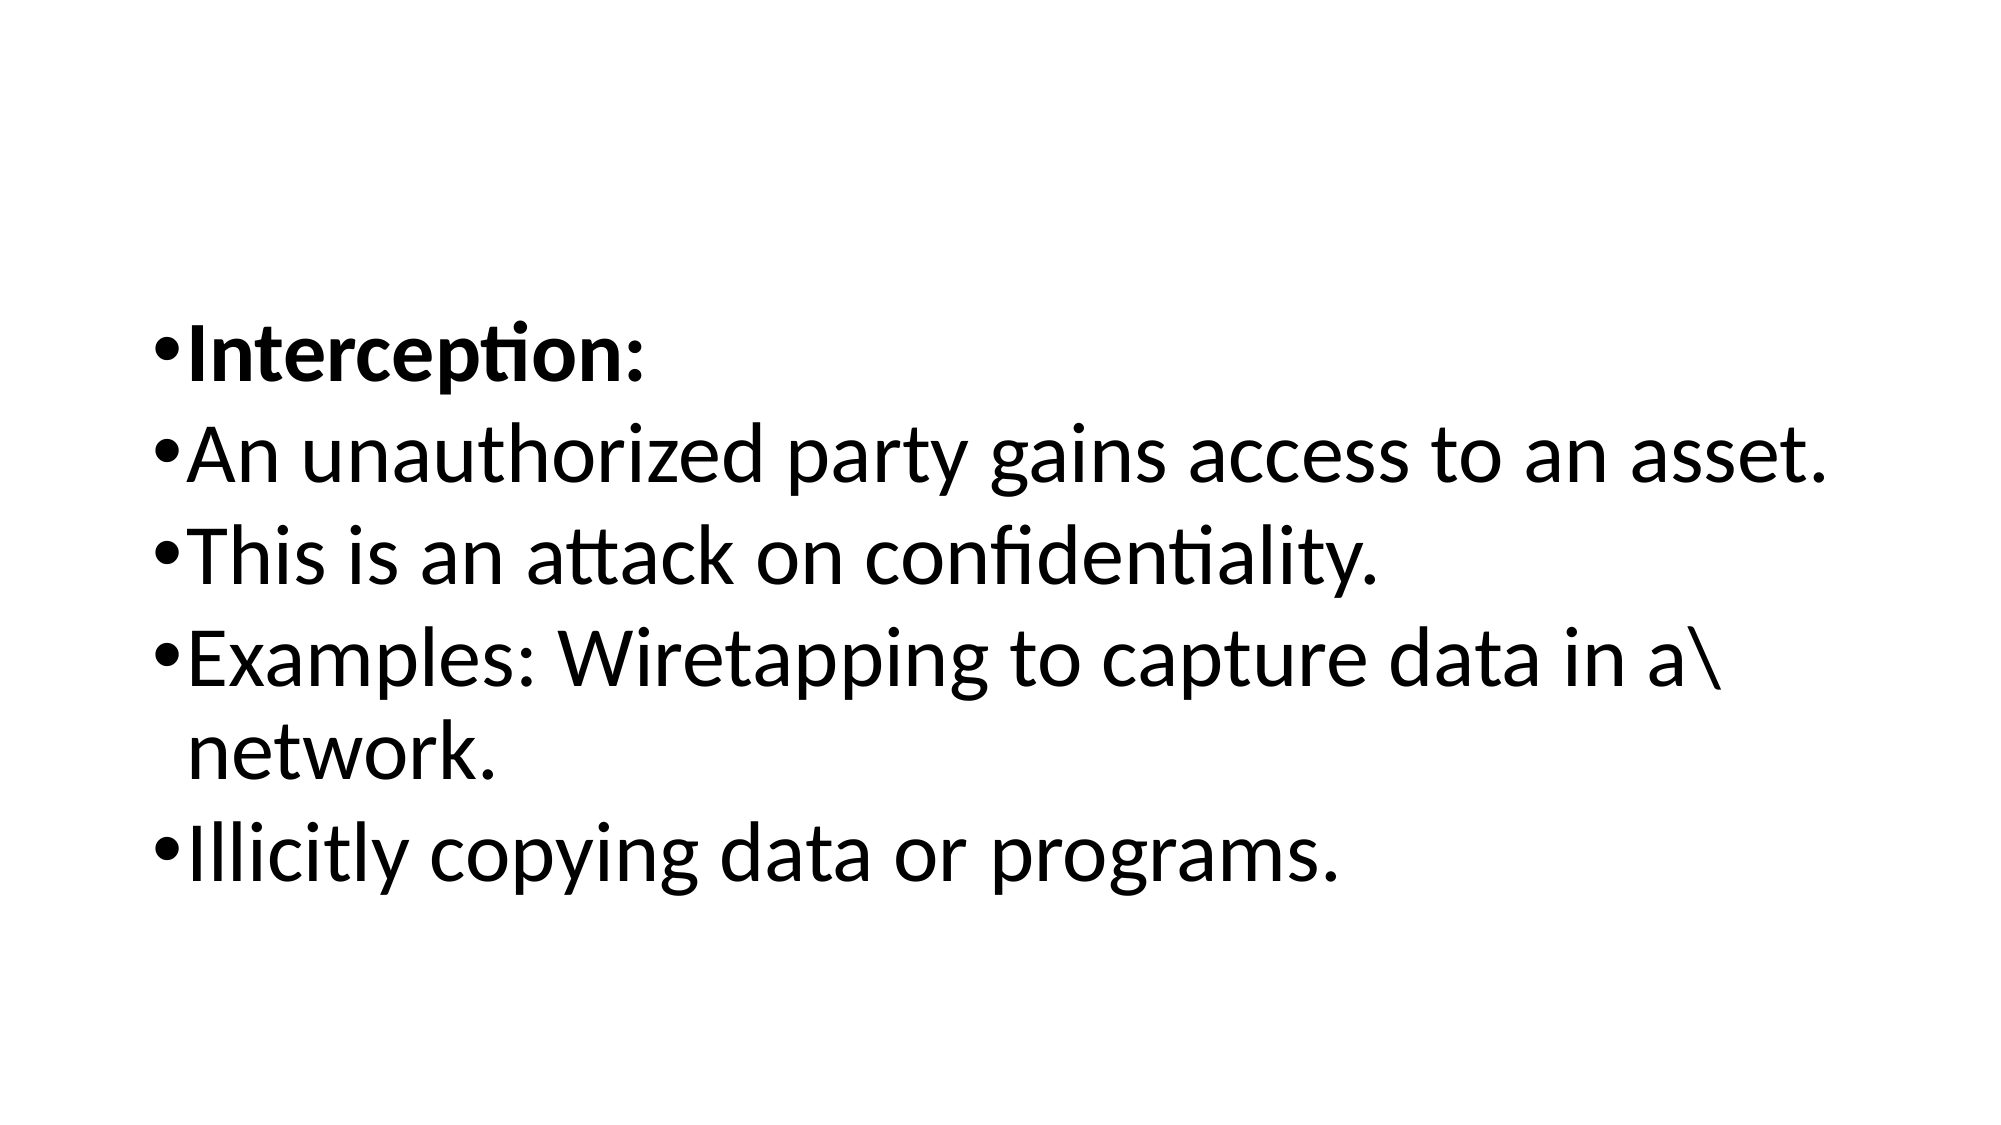

#
Interception:
An unauthorized party gains access to an asset.
This is an attack on confidentiality.
Examples: Wiretapping to capture data in a\network.
Illicitly copying data or programs.